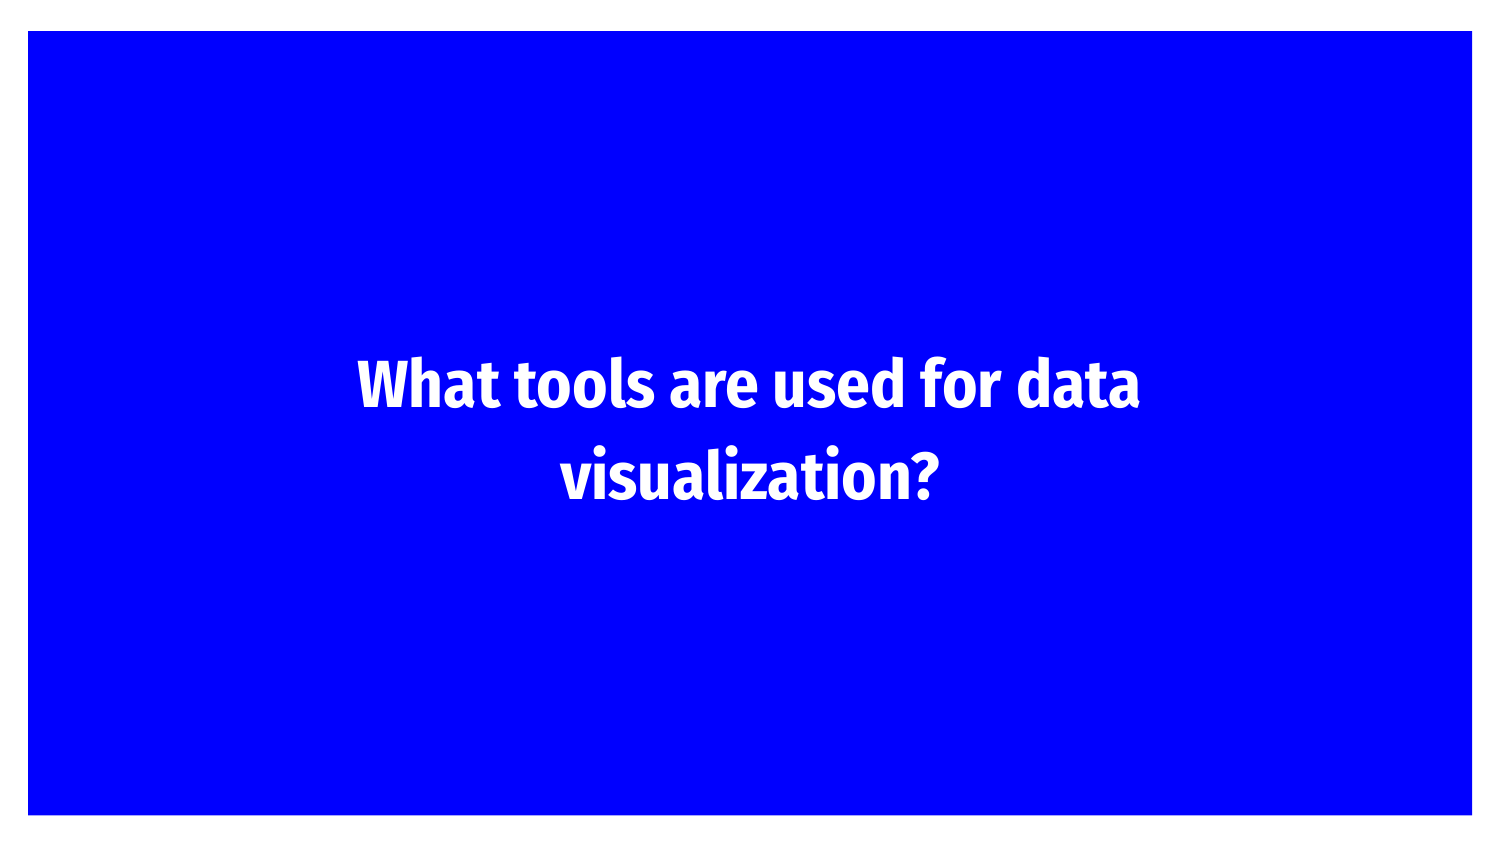

What tools are used for data visualization?